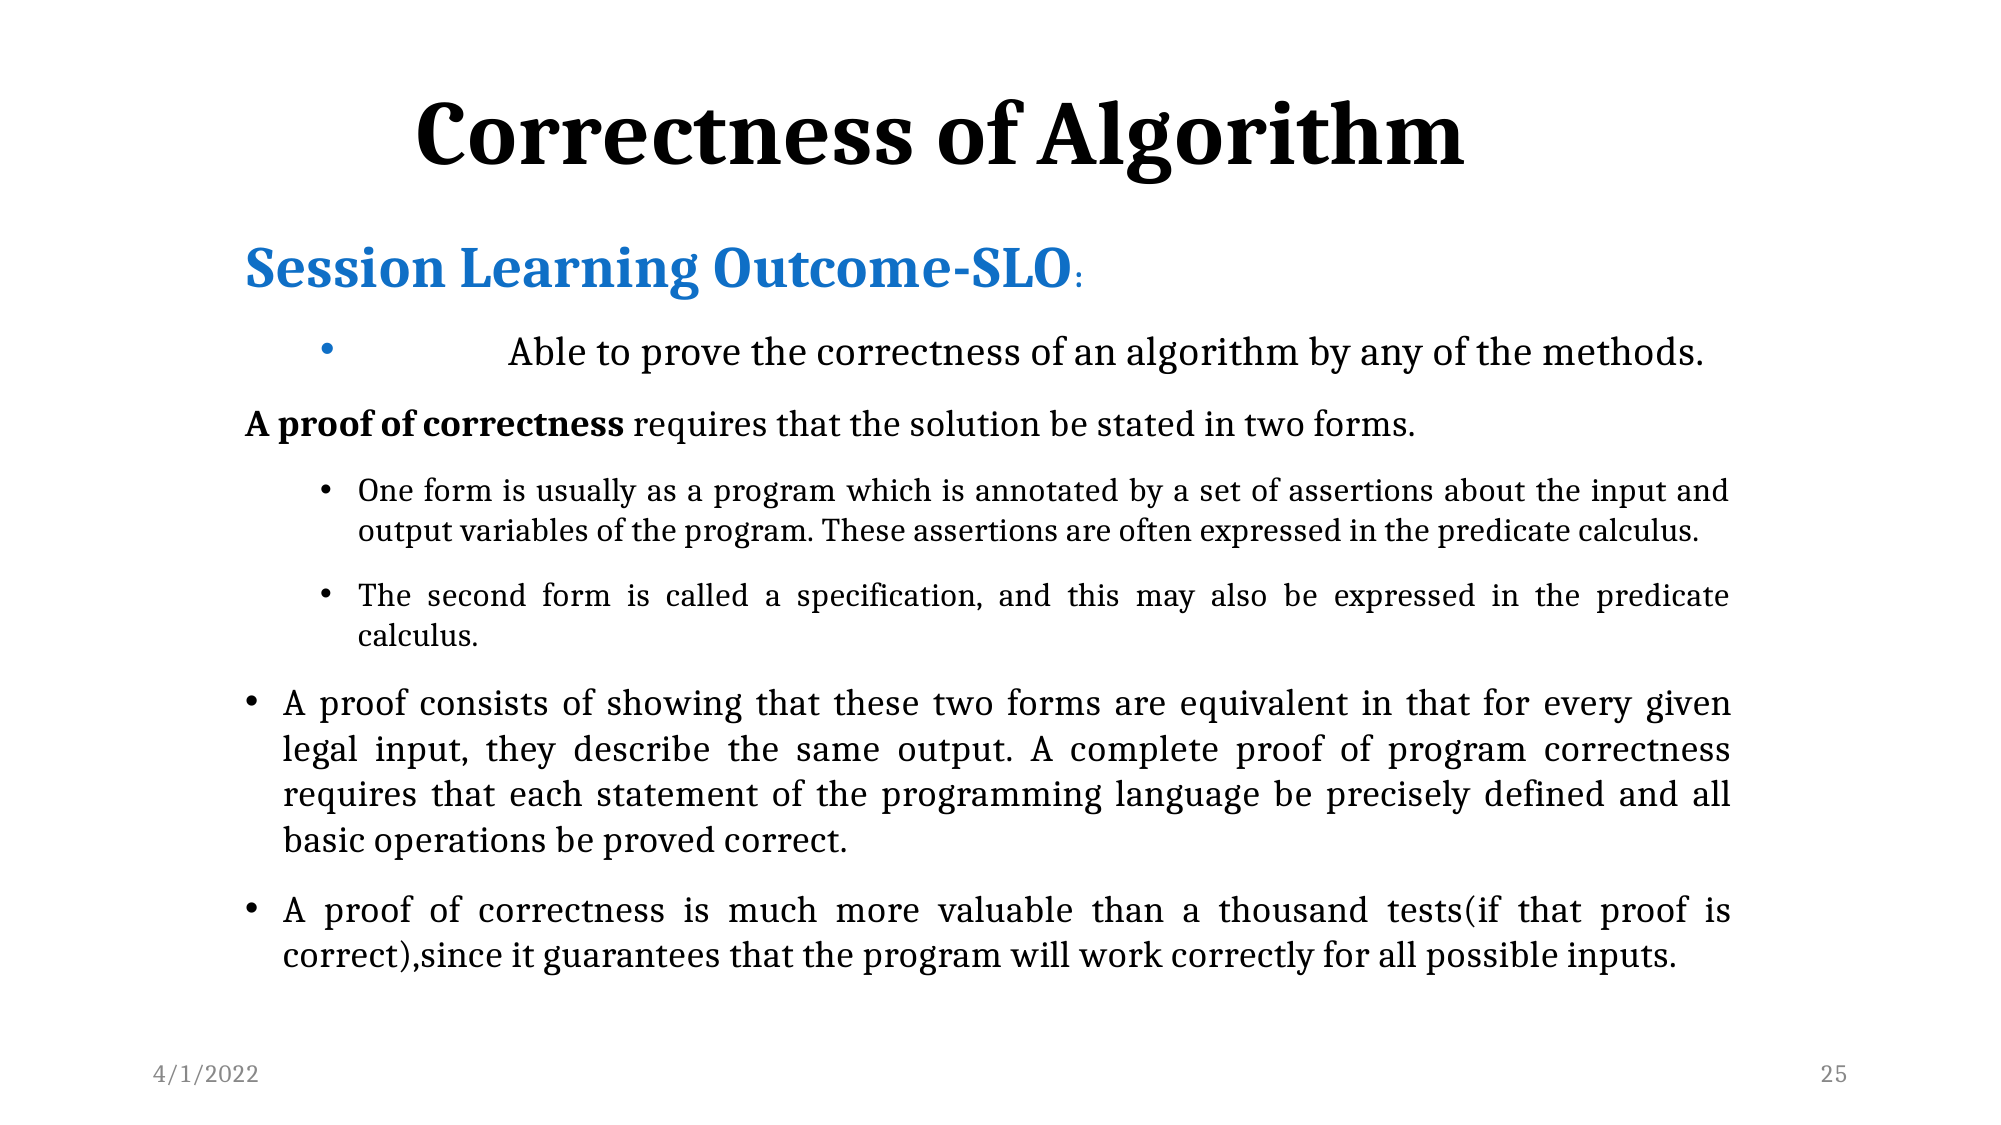

# Correctness of Algorithm
Session Learning Outcome-SLO:
	Able to prove the correctness of an algorithm by any of the methods.
A proof of correctness requires that the solution be stated in two forms.
One form is usually as a program which is annotated by a set of assertions about the input and output variables of the program. These assertions are often expressed in the predicate calculus.
The second form is called a specification, and this may also be expressed in the predicate calculus.
A proof consists of showing that these two forms are equivalent in that for every given legal input, they describe the same output. A complete proof of program correctness requires that each statement of the programming language be precisely defined and all basic operations be proved correct.
A proof of correctness is much more valuable than a thousand tests(if that proof is correct),since it guarantees that the program will work correctly for all possible inputs.
4/1/2022
25